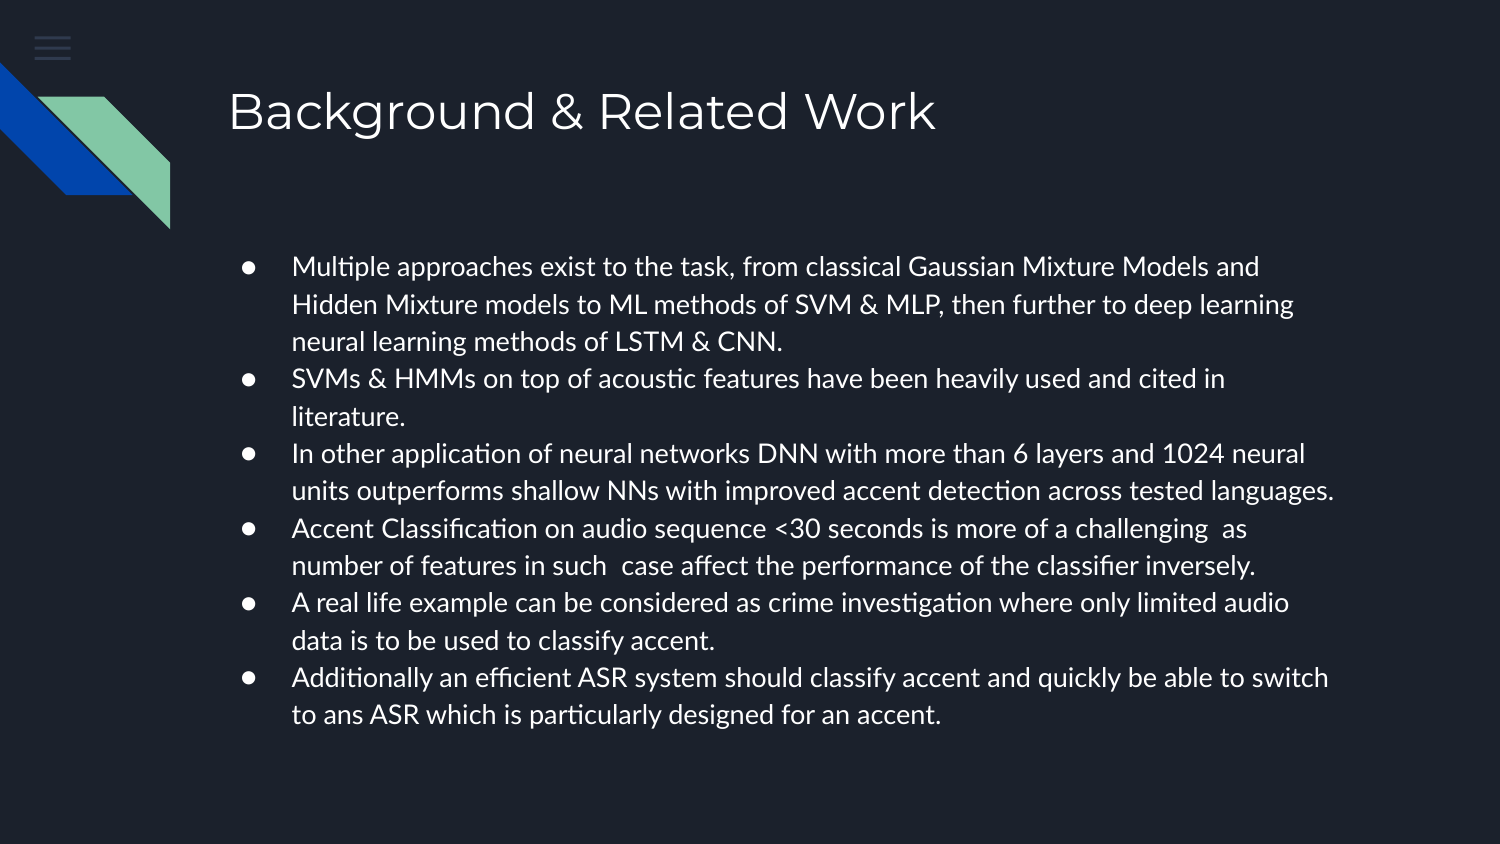

# Background & Related Work
Multiple approaches exist to the task, from classical Gaussian Mixture Models and Hidden Mixture models to ML methods of SVM & MLP, then further to deep learning neural learning methods of LSTM & CNN.
SVMs & HMMs on top of acoustic features have been heavily used and cited in literature.
In other application of neural networks DNN with more than 6 layers and 1024 neural units outperforms shallow NNs with improved accent detection across tested languages.
Accent Classification on audio sequence <30 seconds is more of a challenging  as number of features in such  case affect the performance of the classifier inversely.
A real life example can be considered as crime investigation where only limited audio data is to be used to classify accent.
Additionally an efficient ASR system should classify accent and quickly be able to switch to ans ASR which is particularly designed for an accent.